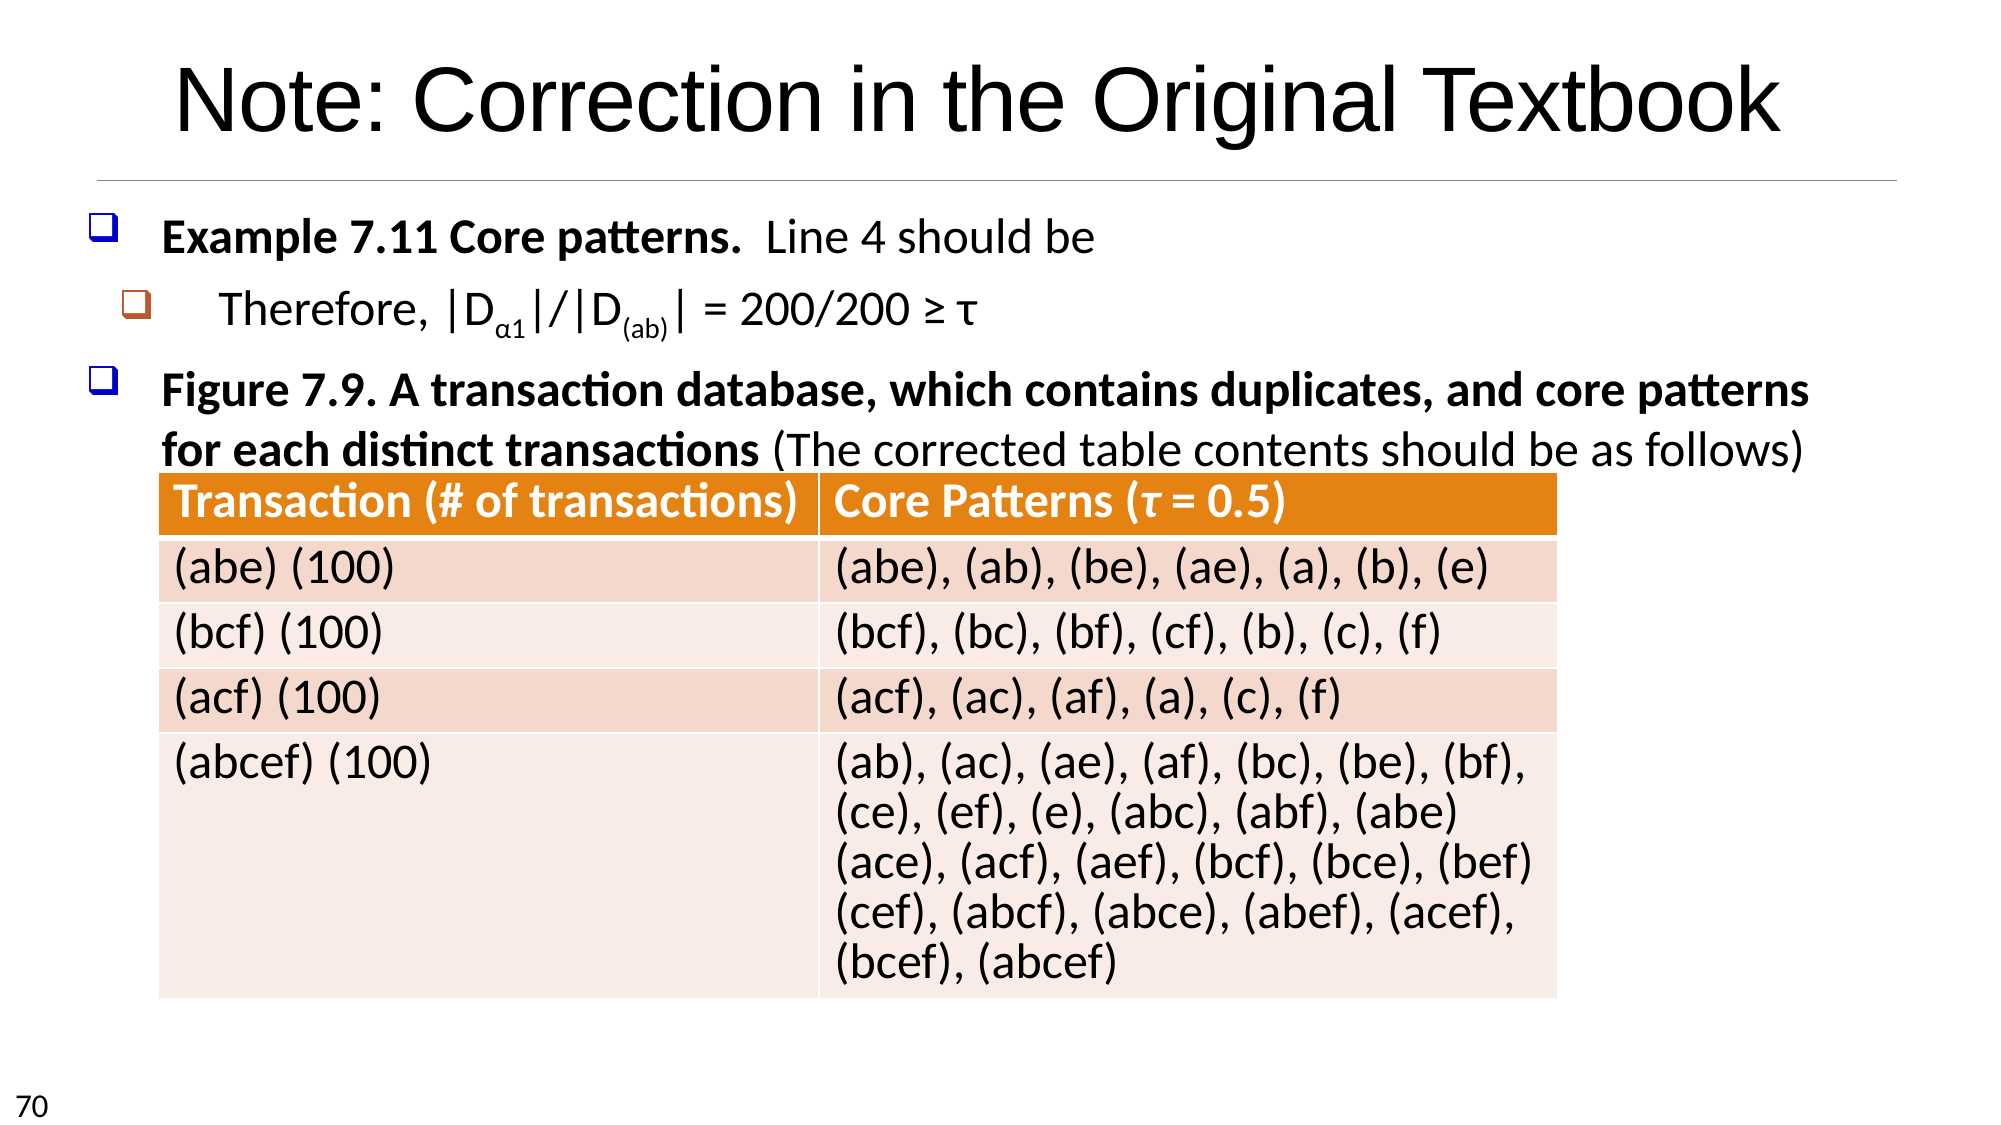

# Note: Correction in the Original Textbook
Example 7.11 Core patterns.  Line 4 should be
 Therefore, |Dα1|/|D(ab)| = 200/200 ≥ τ
Figure 7.9. A transaction database, which contains duplicates, and core patterns for each distinct transactions (The corrected table contents should be as follows)
| Transaction (# of transactions) | Core Patterns (τ = 0.5) |
| --- | --- |
| (abe) (100) | (abe), (ab), (be), (ae), (a), (b), (e) |
| (bcf) (100) | (bcf), (bc), (bf), (cf), (b), (c), (f) |
| (acf) (100) | (acf), (ac), (af), (a), (c), (f) |
| (abcef) (100) | (ab), (ac), (ae), (af), (bc), (be), (bf), (ce), (ef), (e), (abc), (abf), (abe) (ace), (acf), (aef), (bcf), (bce), (bef) (cef), (abcf), (abce), (abef), (acef), (bcef), (abcef) |